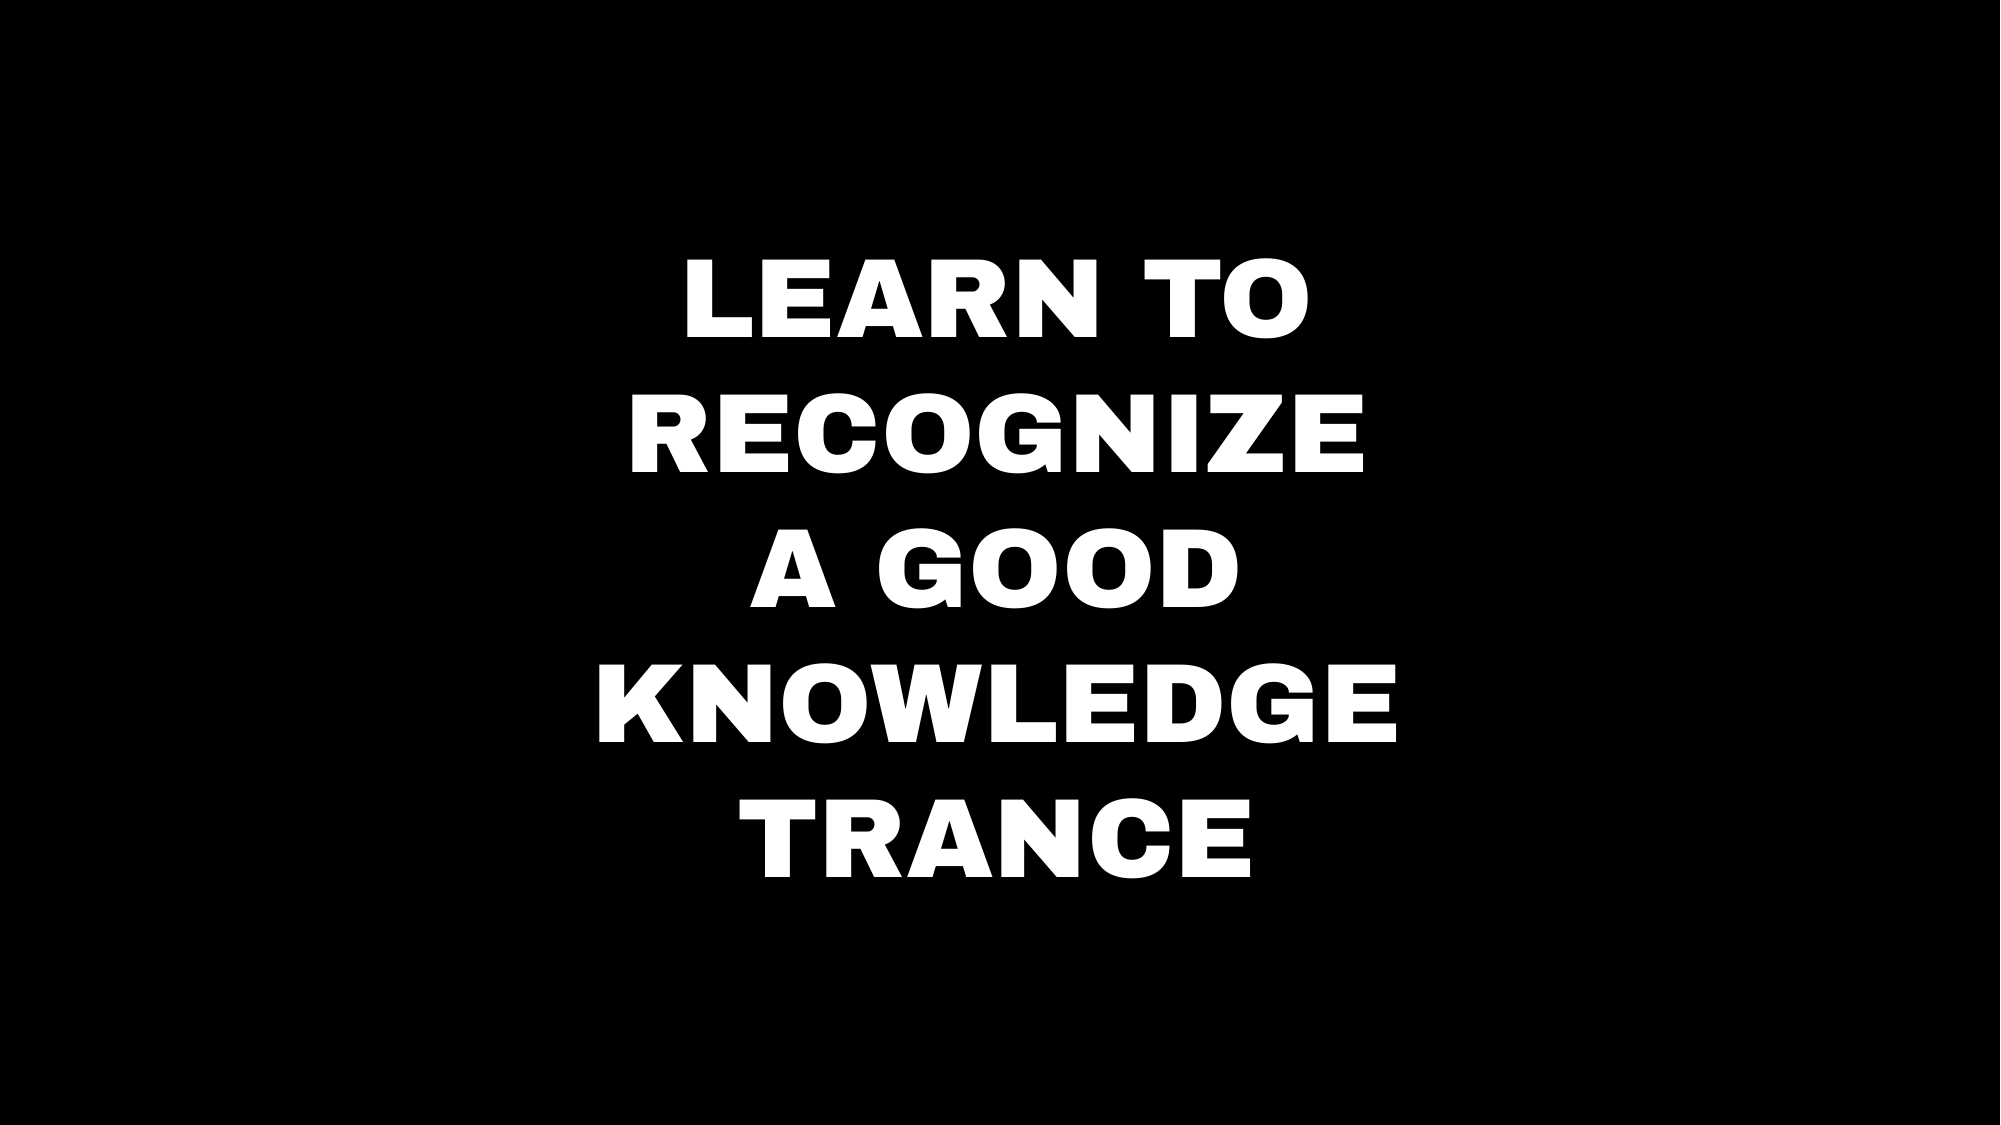

LEARN To
RECOGNIZE
A GOOD
KNOWLEDGE
TRANCE